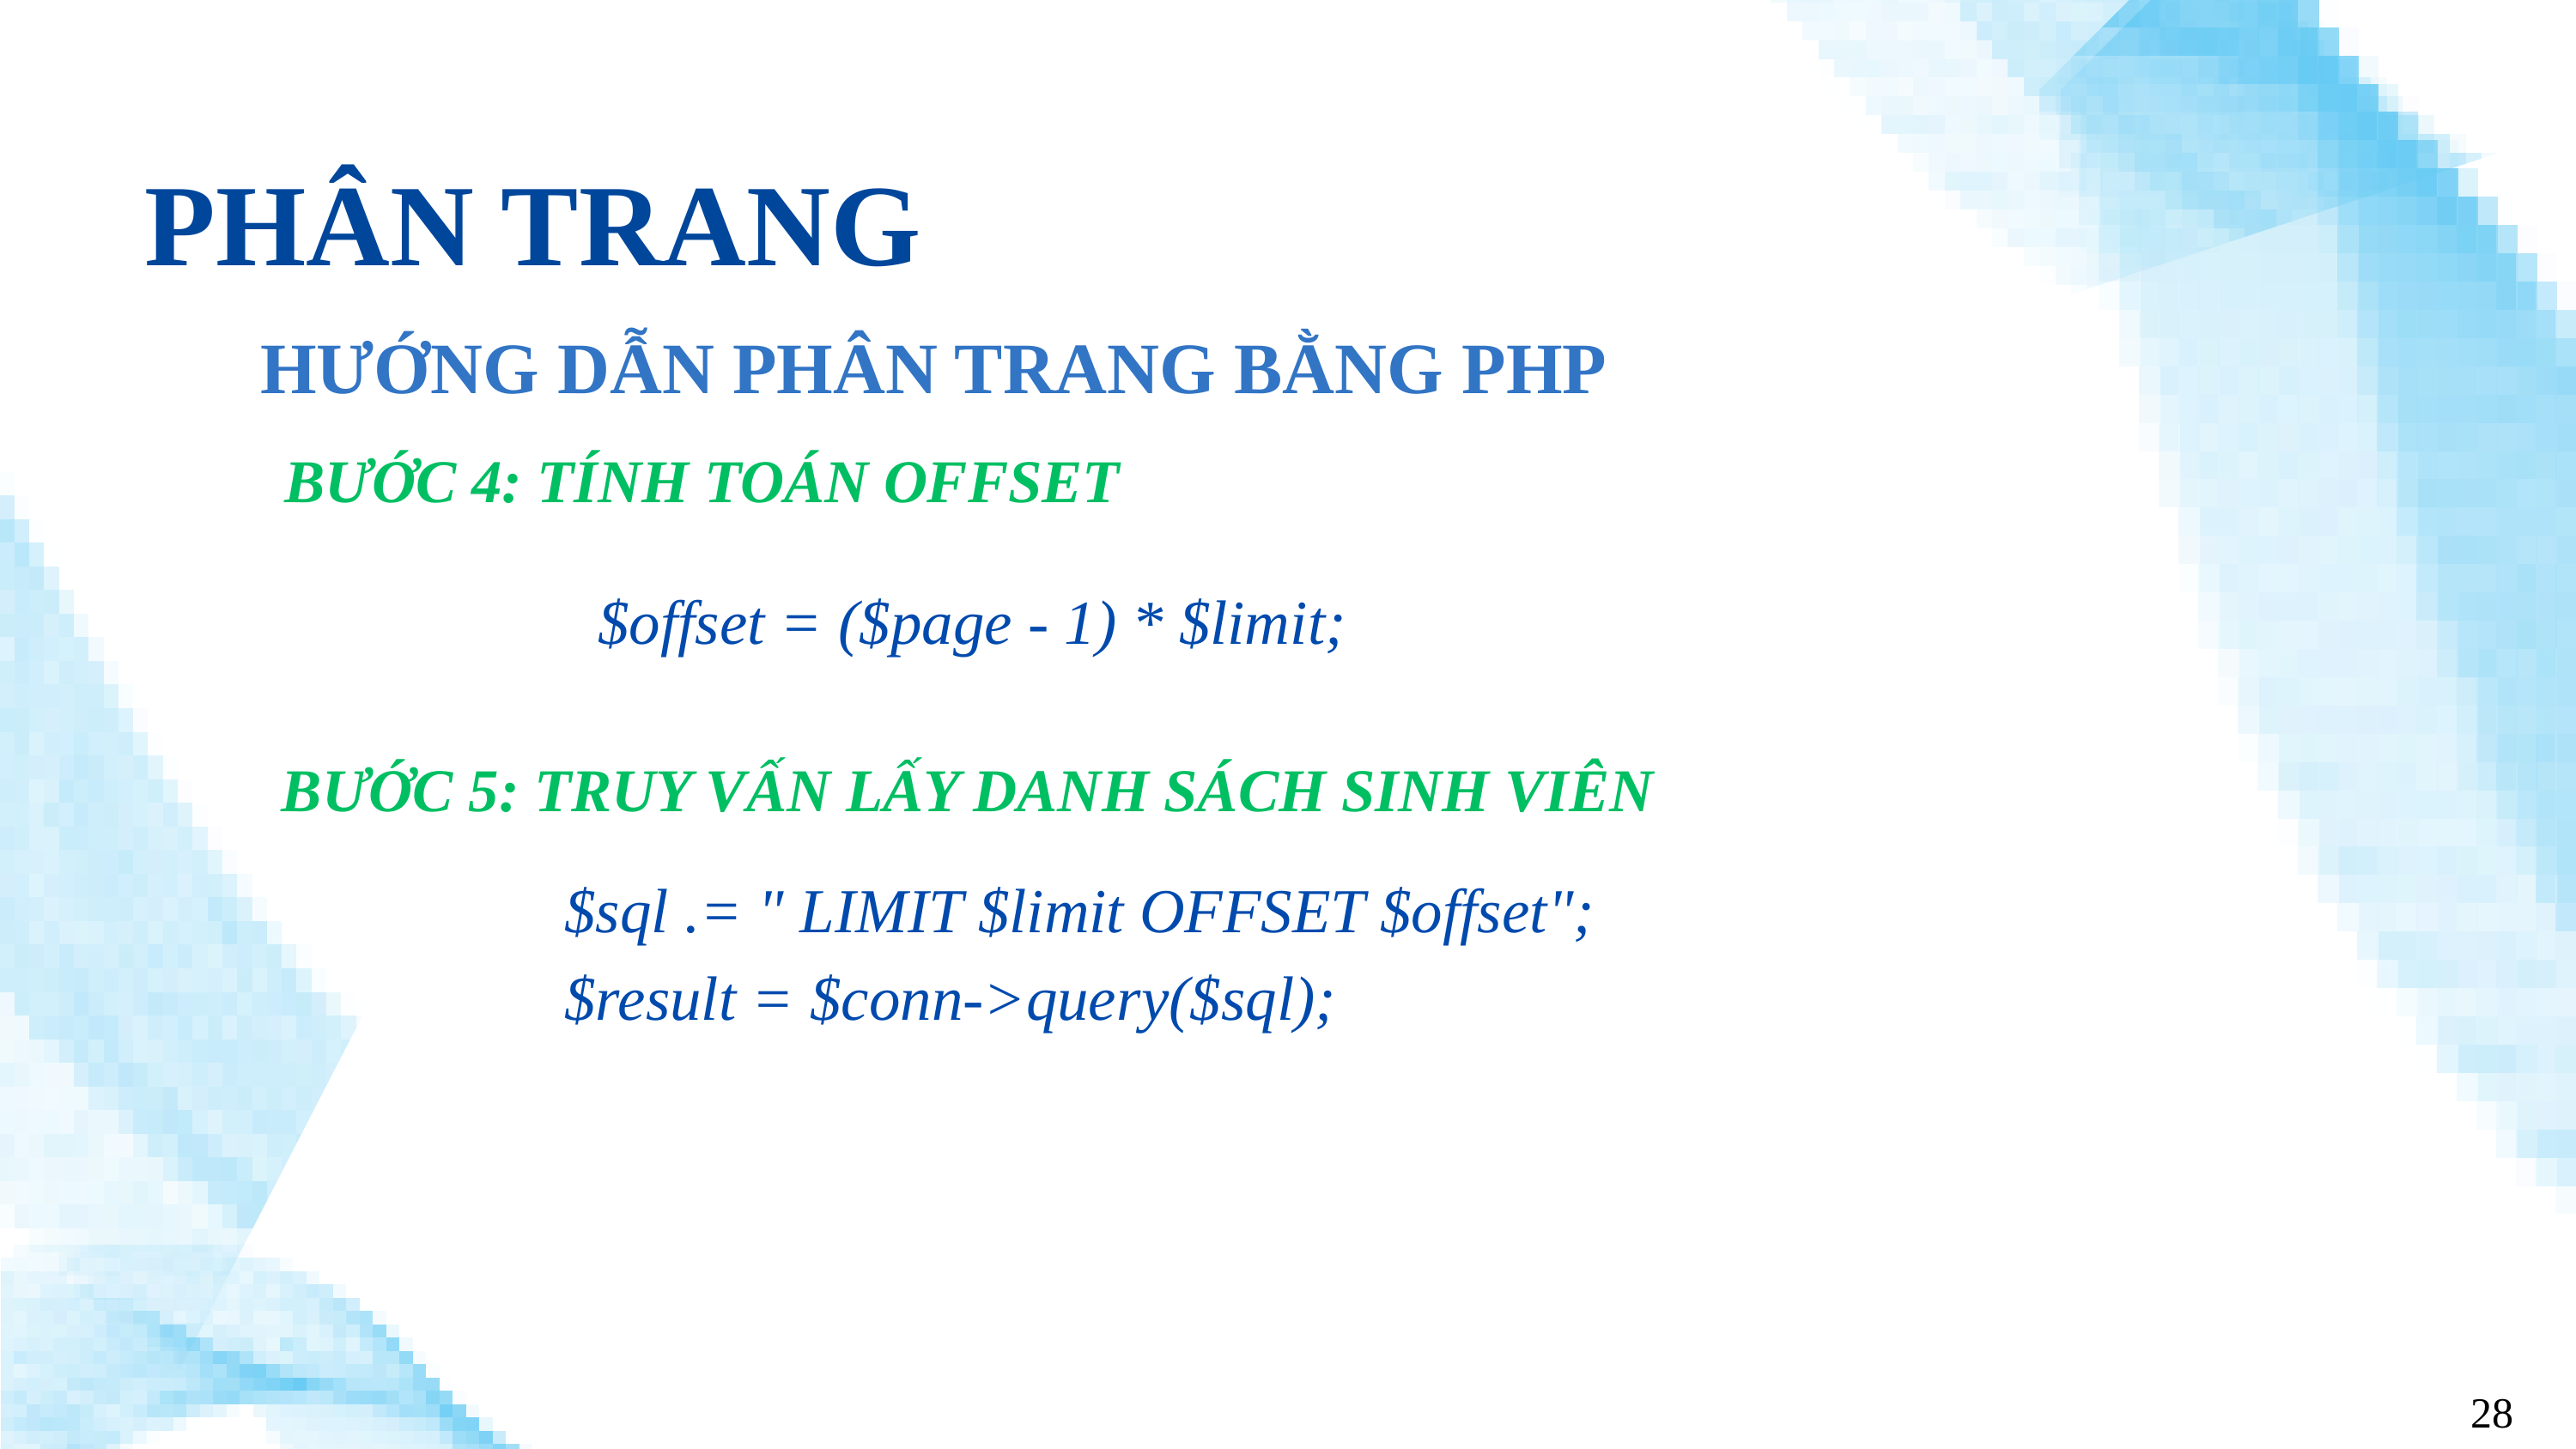

PHÂN TRANG

HƯỚNG DẪN PHÂN TRANG BẰNG PHP
BƯỚC 4: TÍNH TOÁN OFFSET
$offset = ($page - 1) * $limit;
BƯỚC 5: TRUY VẤN LẤY DANH SÁCH SINH VIÊN
$sql .= " LIMIT $limit OFFSET $offset";
$result = $conn->query($sql);

28